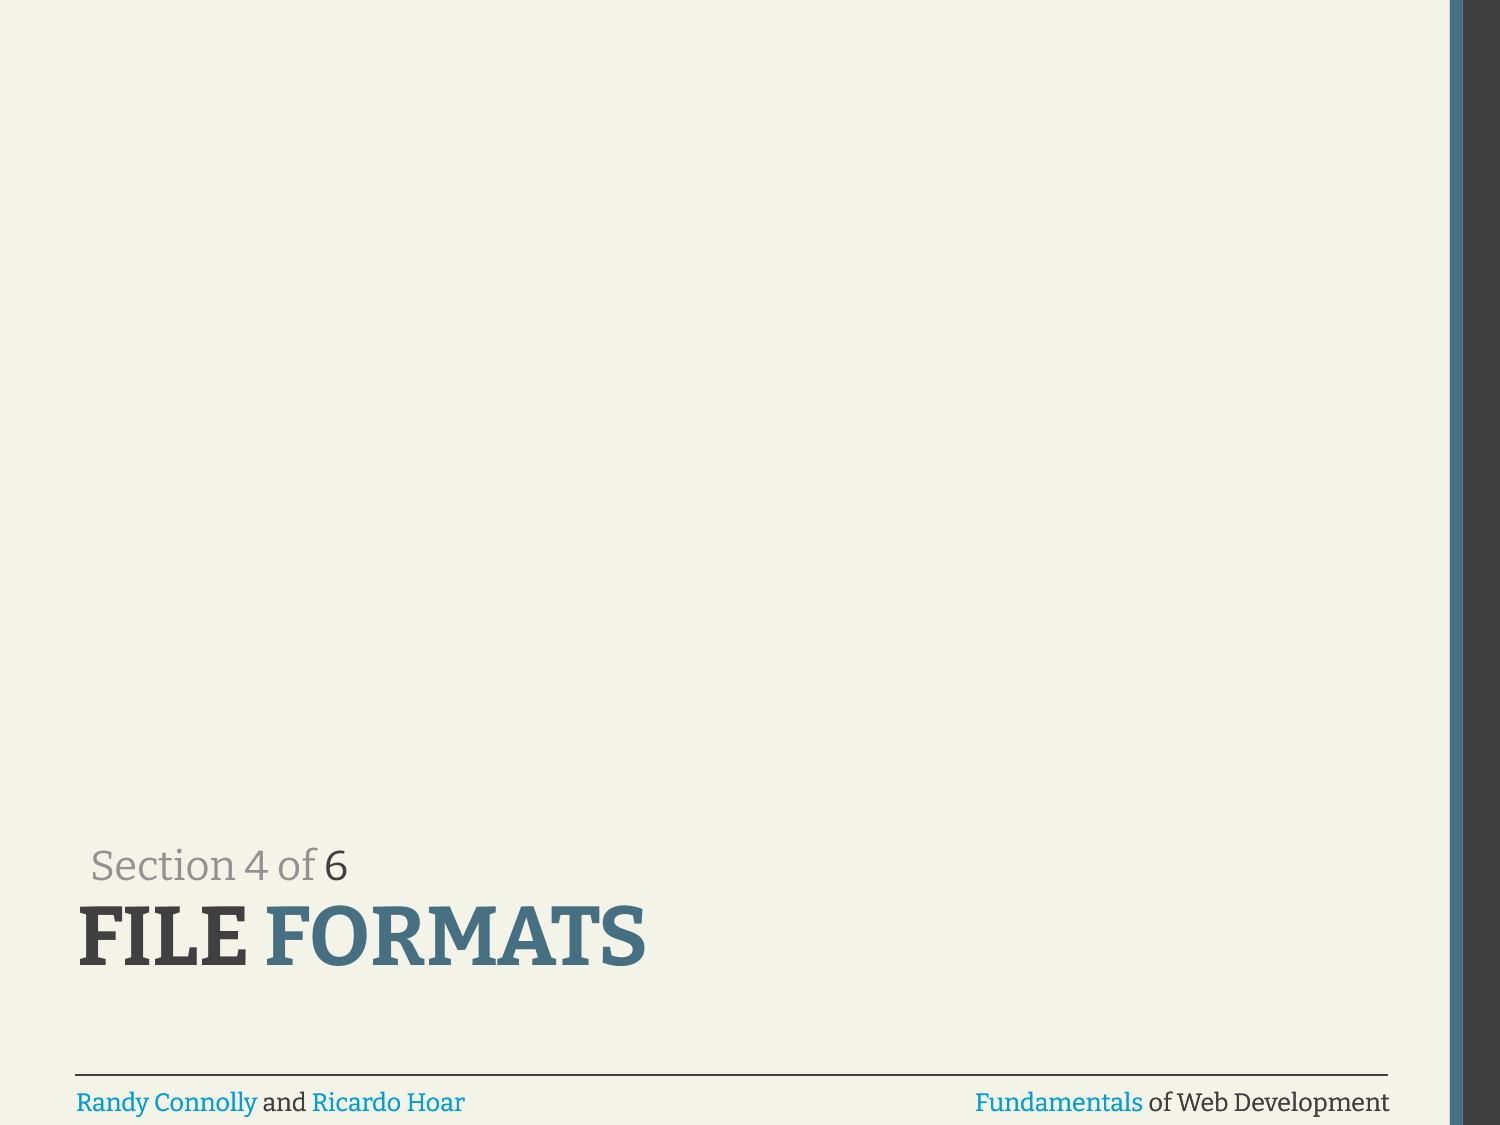

Section 4 of 6
# File Formats